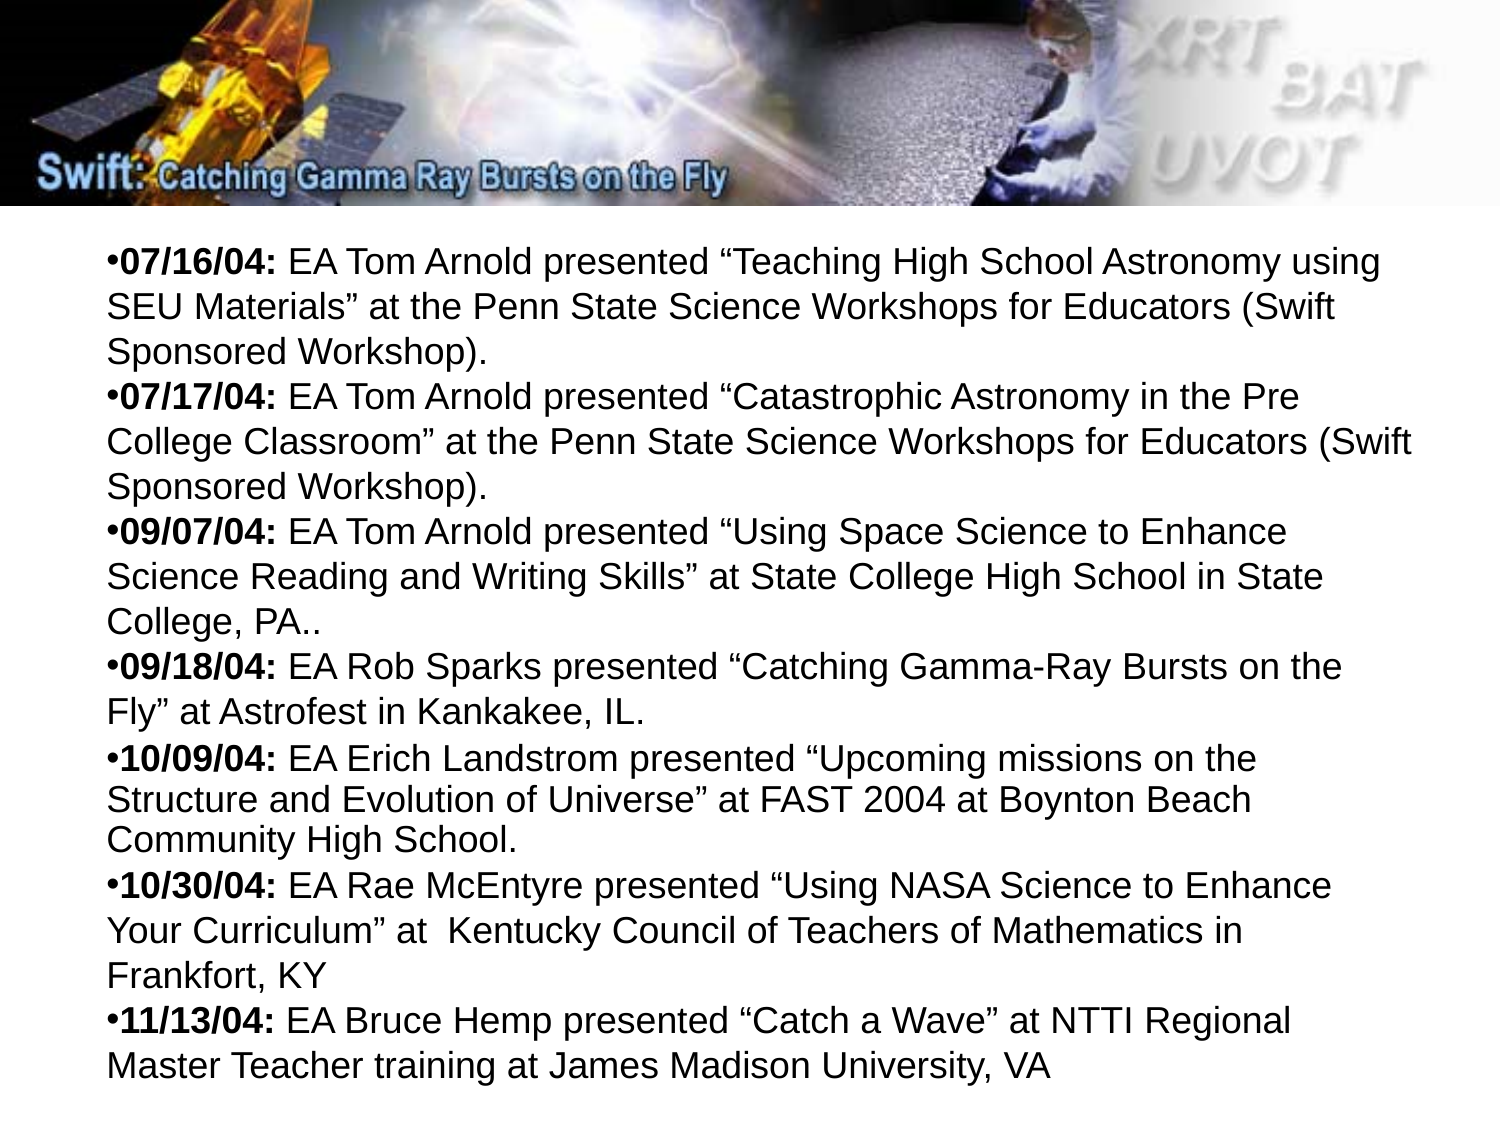

07/16/04: EA Tom Arnold presented “Teaching High School Astronomy using SEU Materials” at the Penn State Science Workshops for Educators (Swift Sponsored Workshop).
07/17/04: EA Tom Arnold presented “Catastrophic Astronomy in the Pre College Classroom” at the Penn State Science Workshops for Educators (Swift Sponsored Workshop).
09/07/04: EA Tom Arnold presented “Using Space Science to Enhance Science Reading and Writing Skills” at State College High School in State College, PA..
09/18/04: EA Rob Sparks presented “Catching Gamma-Ray Bursts on the Fly” at Astrofest in Kankakee, IL.
10/09/04: EA Erich Landstrom presented “Upcoming missions on the Structure and Evolution of Universe” at FAST 2004 at Boynton Beach Community High School.
10/30/04: EA Rae McEntyre presented “Using NASA Science to Enhance Your Curriculum” at  Kentucky Council of Teachers of Mathematics in Frankfort, KY
11/13/04: EA Bruce Hemp presented “Catch a Wave” at NTTI Regional Master Teacher training at James Madison University, VA